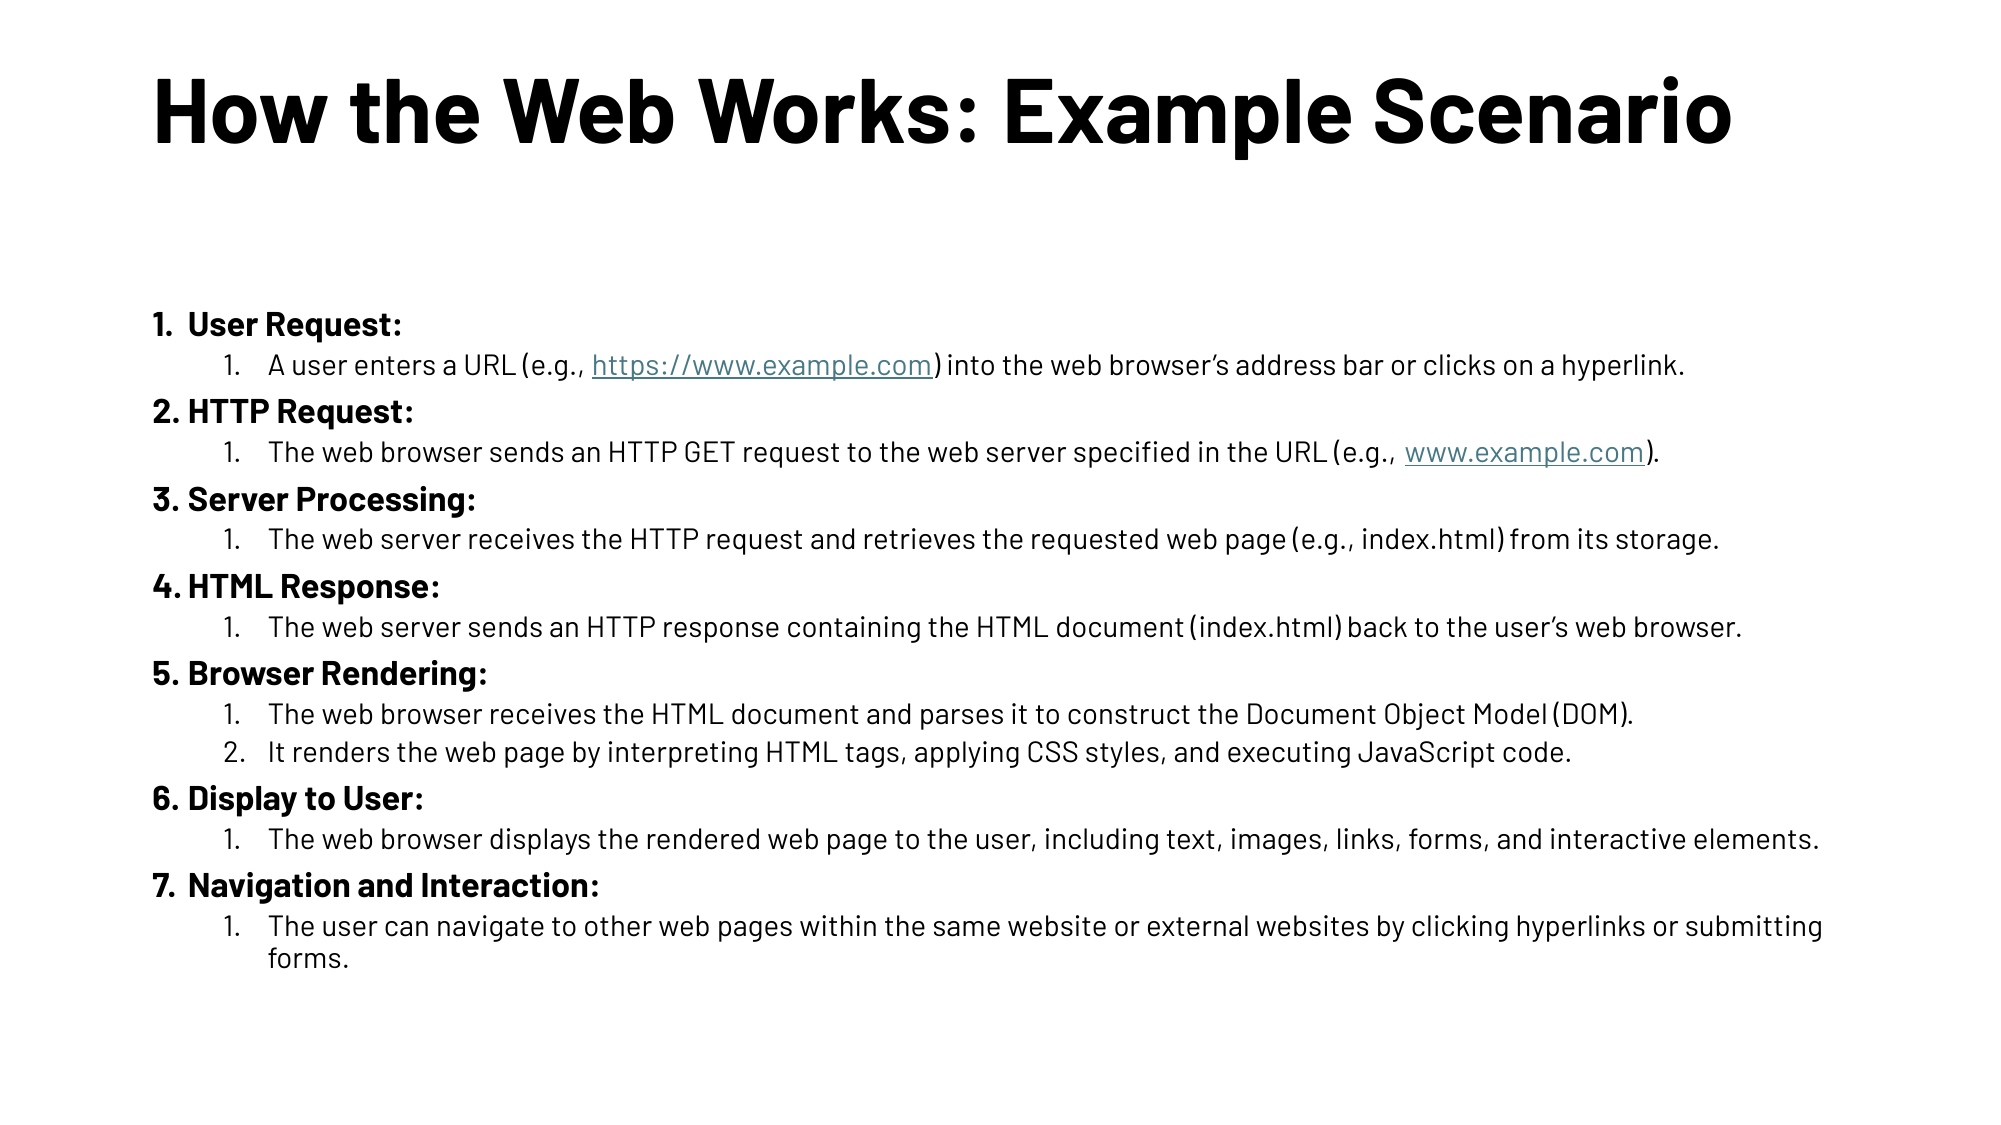

# How the Web Works: Example Scenario
User Request:
A user enters a URL (e.g., https://www.example.com) into the web browser’s address bar or clicks on a hyperlink.
HTTP Request:
The web browser sends an HTTP GET request to the web server specified in the URL (e.g., www.example.com).
Server Processing:
The web server receives the HTTP request and retrieves the requested web page (e.g., index.html) from its storage.
HTML Response:
The web server sends an HTTP response containing the HTML document (index.html) back to the user’s web browser.
Browser Rendering:
The web browser receives the HTML document and parses it to construct the Document Object Model (DOM).
It renders the web page by interpreting HTML tags, applying CSS styles, and executing JavaScript code.
Display to User:
The web browser displays the rendered web page to the user, including text, images, links, forms, and interactive elements.
Navigation and Interaction:
The user can navigate to other web pages within the same website or external websites by clicking hyperlinks or submitting forms.